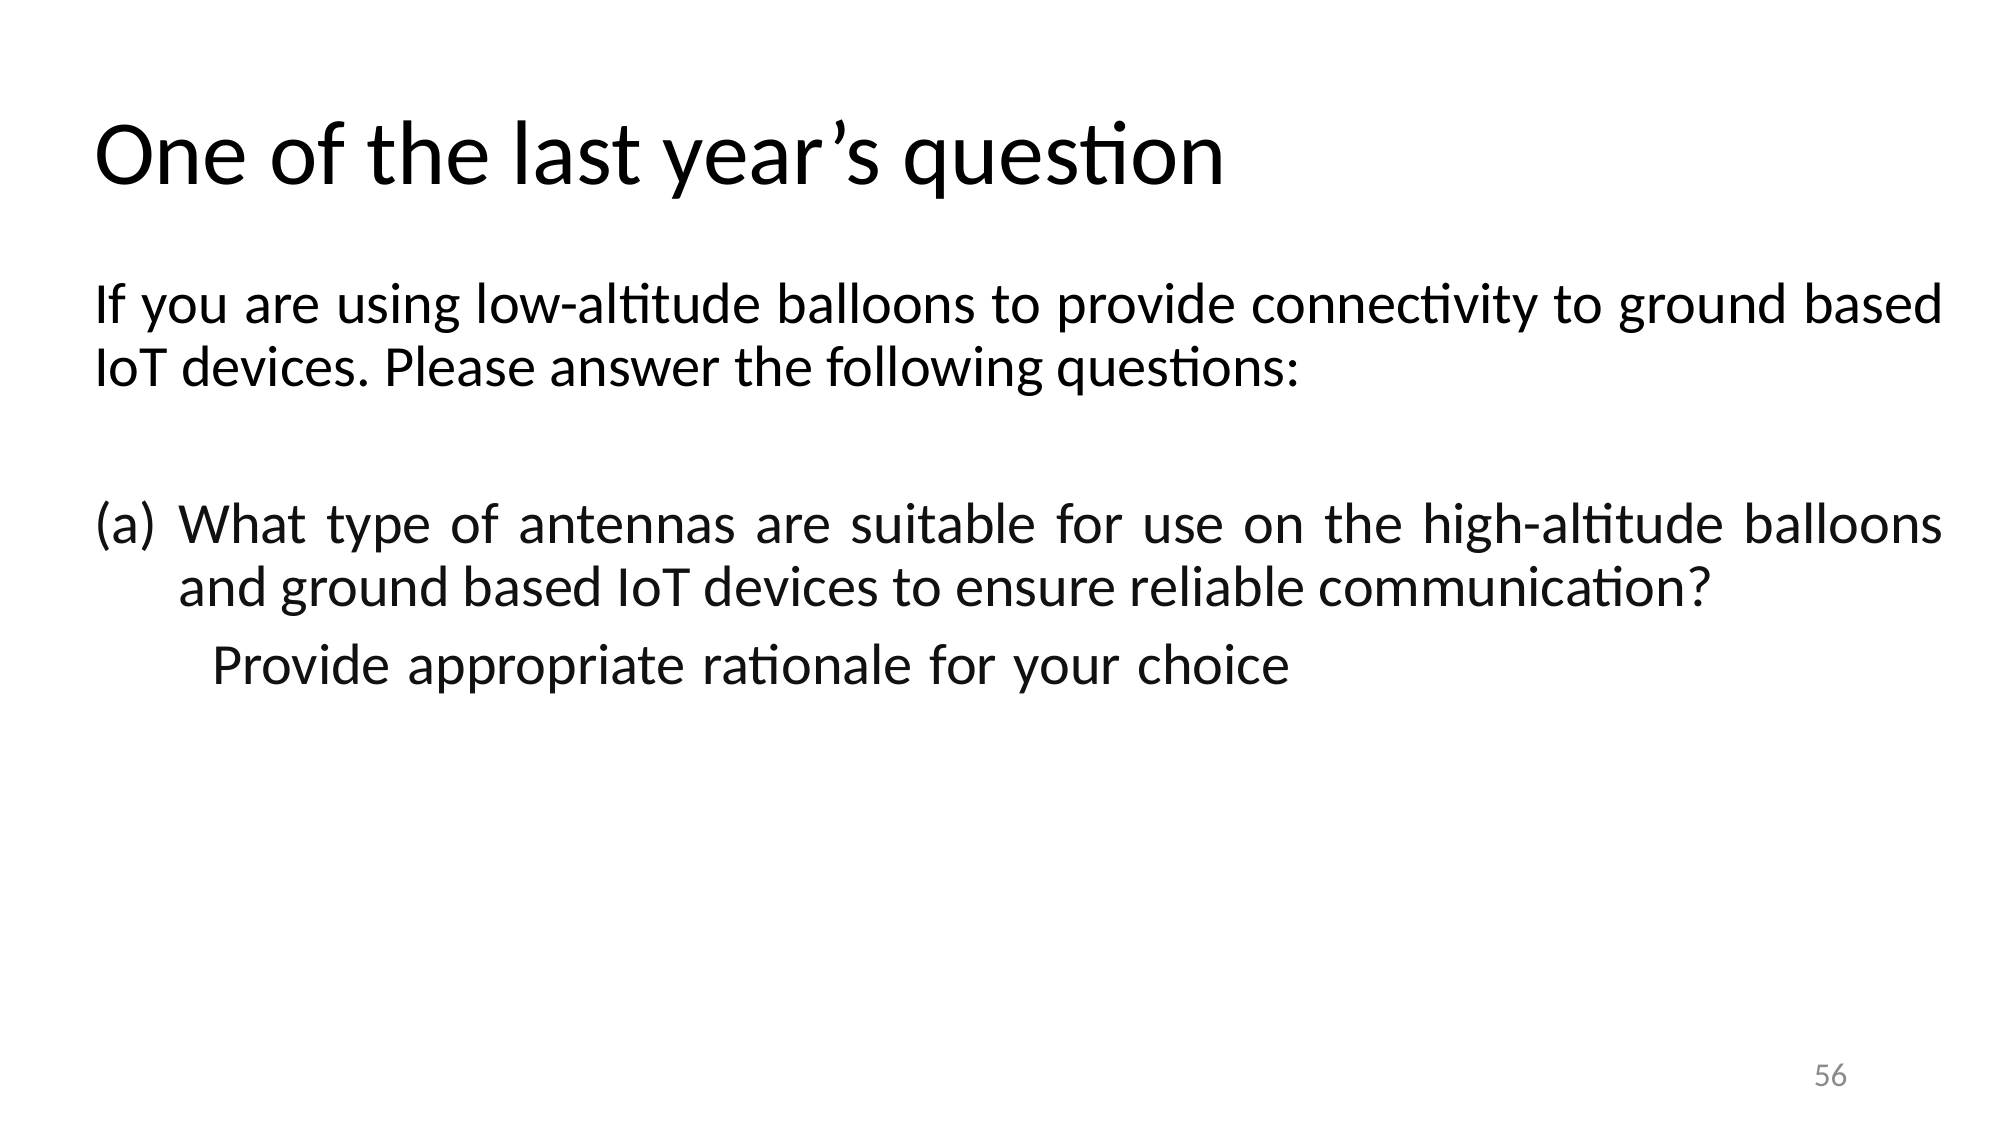

# One of the last year’s question
If you are using low-altitude balloons to provide connectivity to ground based IoT devices. Please answer the following questions:

What type of antennas are suitable for use on the high-altitude balloons and ground based IoT devices to ensure reliable communication?
       Provide appropriate rationale for your choice

56